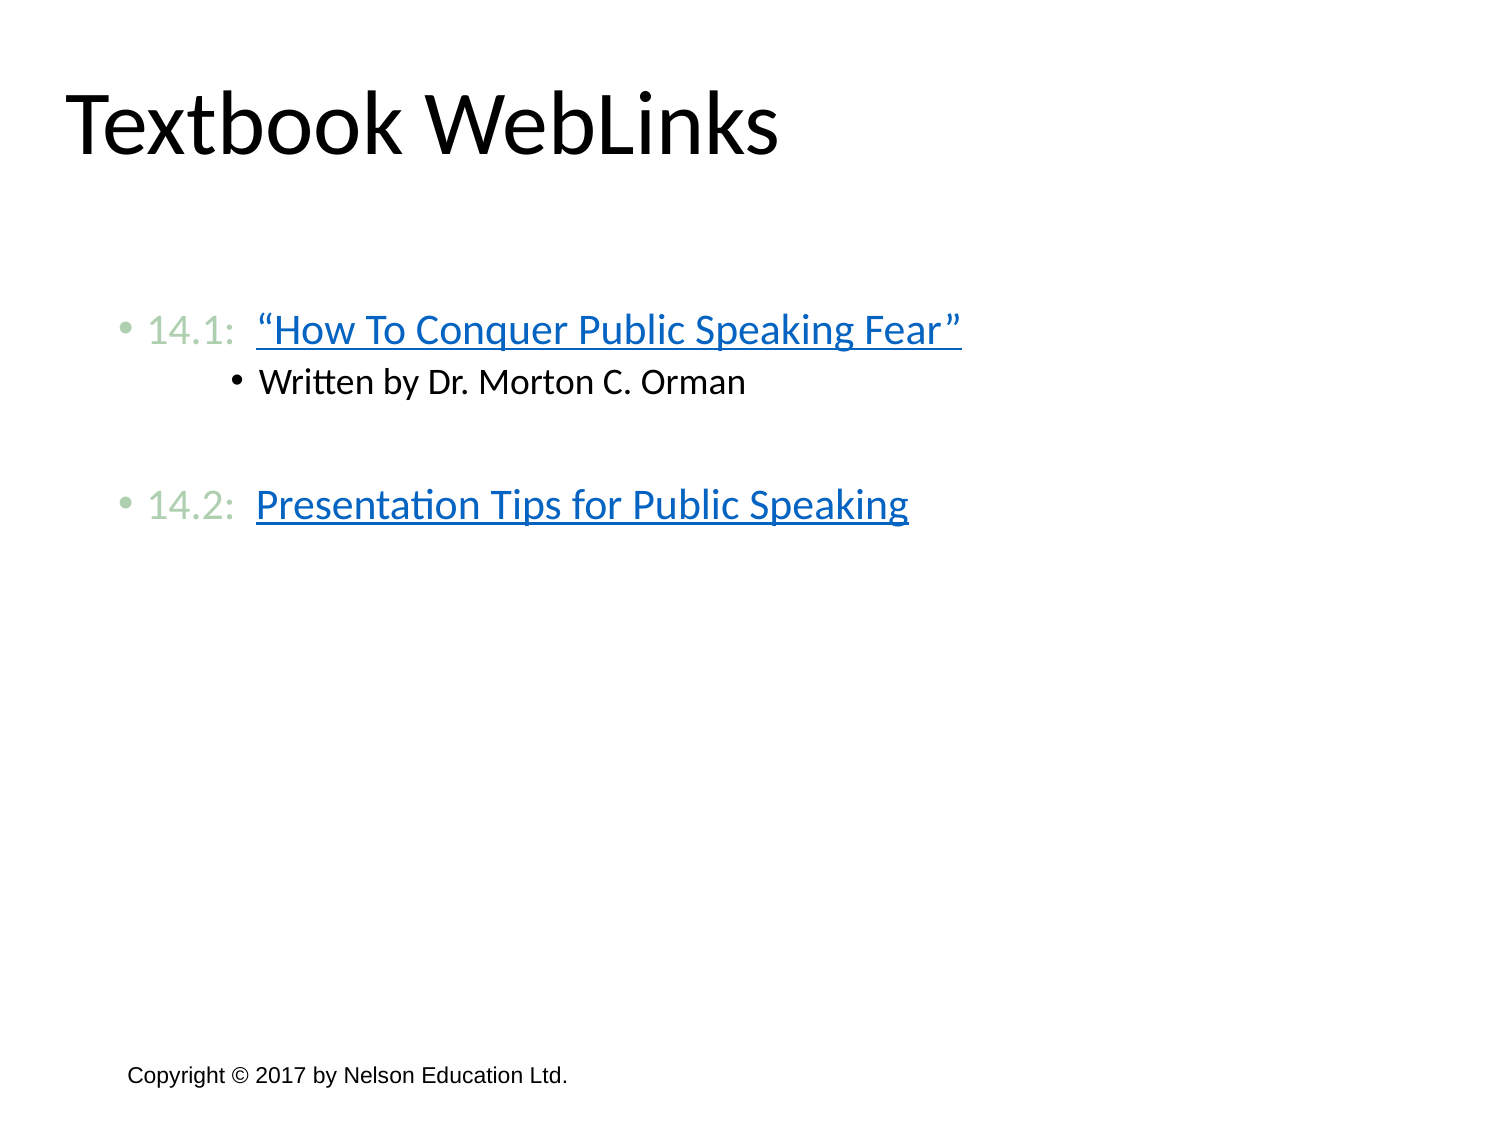

Textbook WebLinks
14.1:  “How To Conquer Public Speaking Fear”
Written by Dr. Morton C. Orman

14.2:  Presentation Tips for Public Speaking